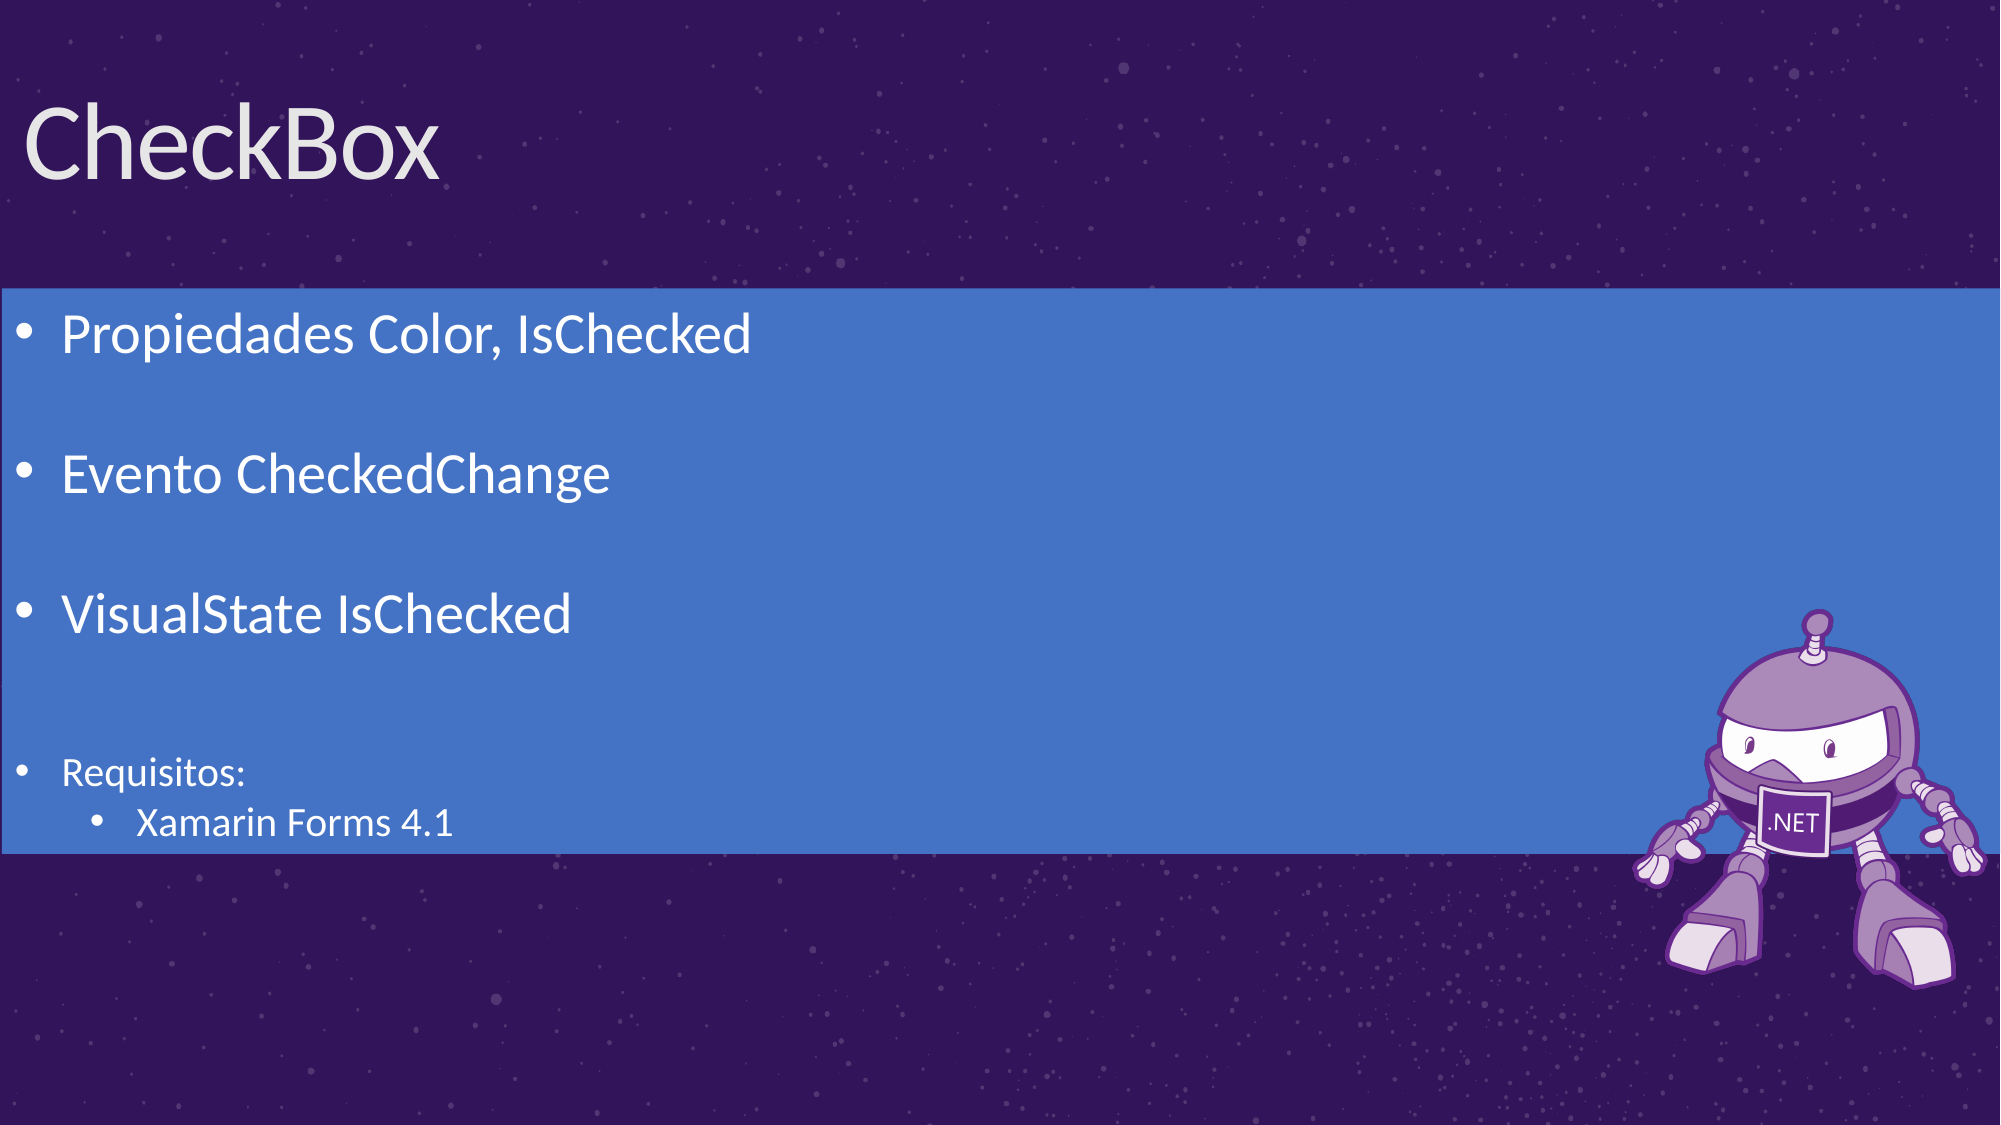

# CheckBox
Propiedades Color, IsChecked

Evento CheckedChange

VisualState IsChecked

Requisitos:
Xamarin Forms 4.1